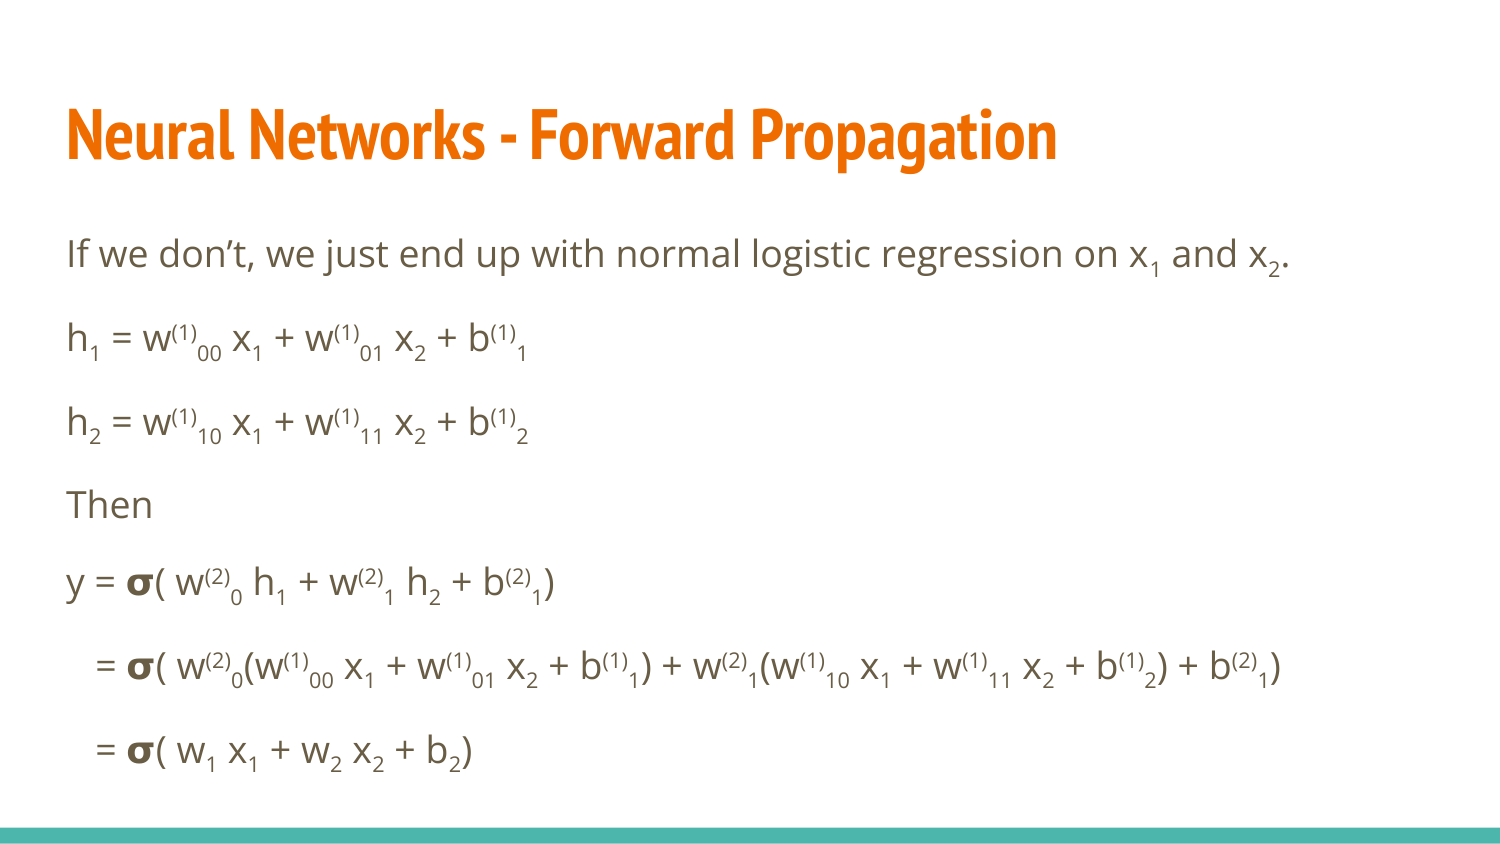

# Neural Networks - Forward Propagation
If we don’t, we just end up with normal logistic regression on x1 and x2.
h1 = w(1)00 x1 + w(1)01 x2 + b(1)1
h2 = w(1)10 x1 + w(1)11 x2 + b(1)2
Then
y = 𝞂( w(2)0 h1 + w(2)1 h2 + b(2)1)
   = 𝞂( w(2)0(w(1)00 x1 + w(1)01 x2 + b(1)1) + w(2)1(w(1)10 x1 + w(1)11 x2 + b(1)2) + b(2)1)
   = 𝞂( w1 x1 + w2 x2 + b2)